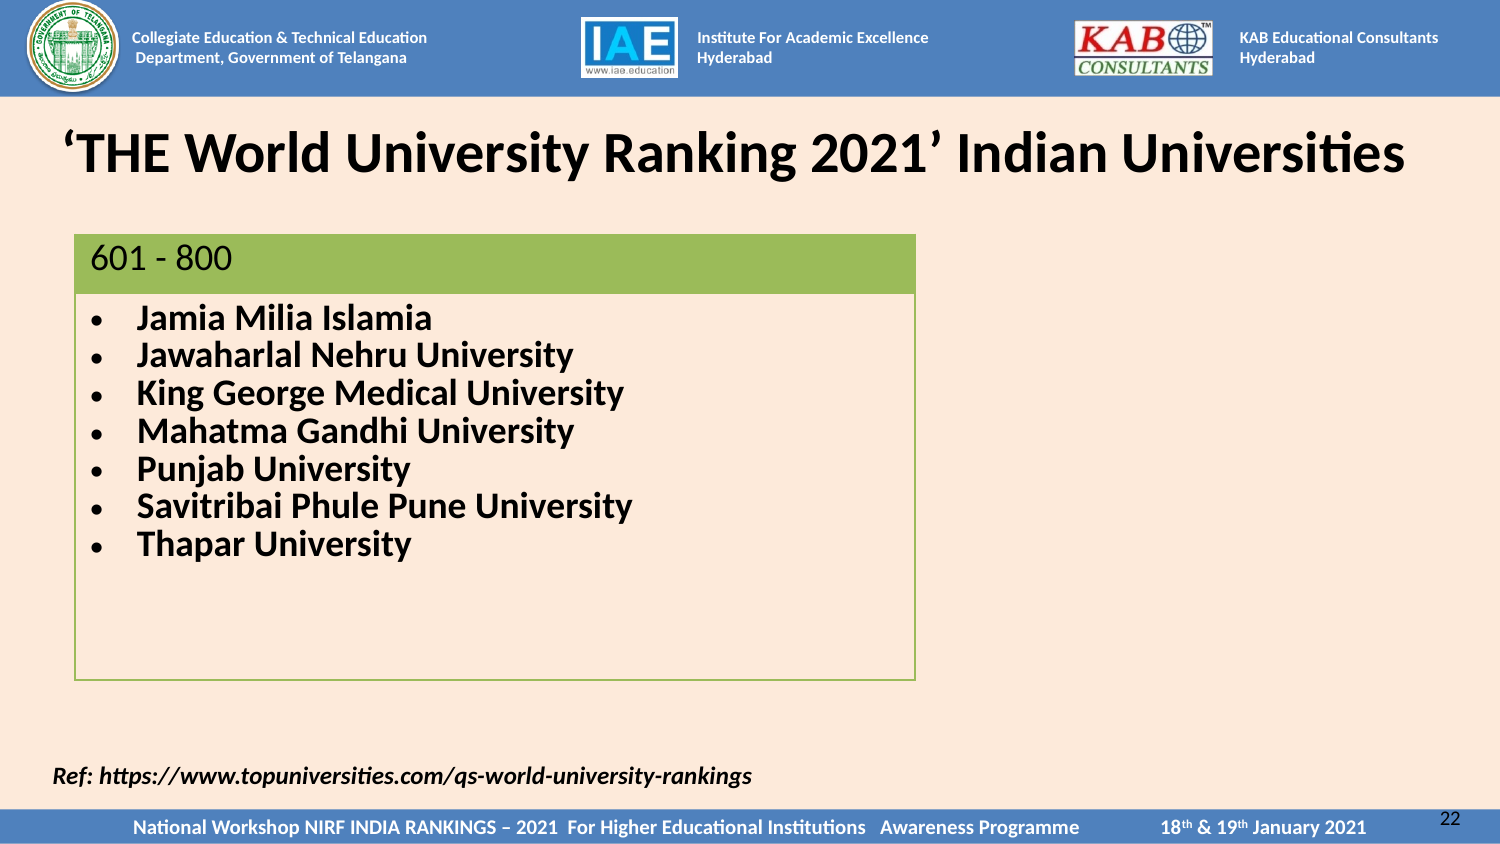

# ‘THE World University Ranking 2021’ Indian Universities
| 601 - 800 |
| --- |
| Jamia Milia Islamia Jawaharlal Nehru University King George Medical University Mahatma Gandhi University Punjab University Savitribai Phule Pune University Thapar University |
Ref: https://www.topuniversities.com/qs-world-university-rankings